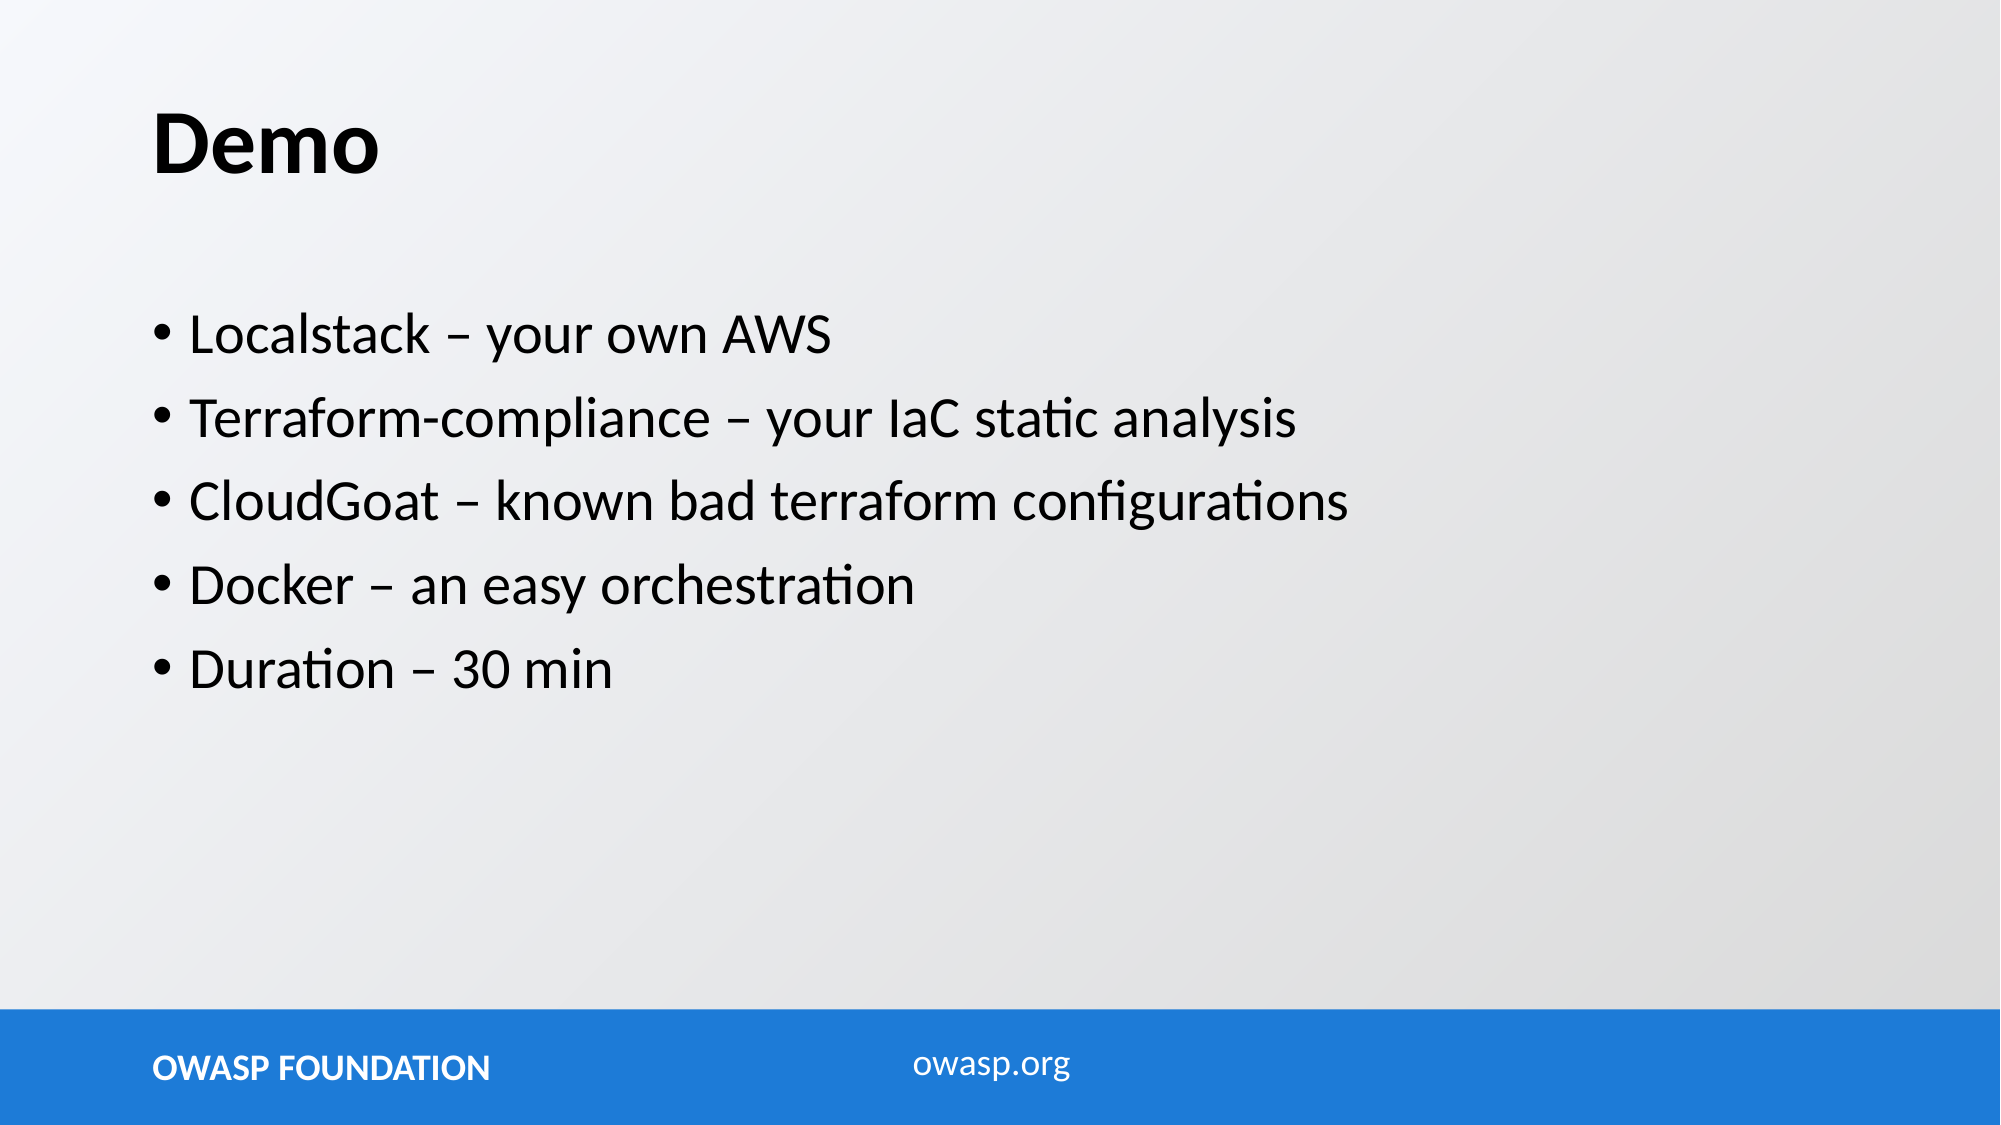

# Demo
Localstack – your own AWS
Terraform-compliance – your IaC static analysis
CloudGoat – known bad terraform configurations
Docker – an easy orchestration
Duration – 30 min